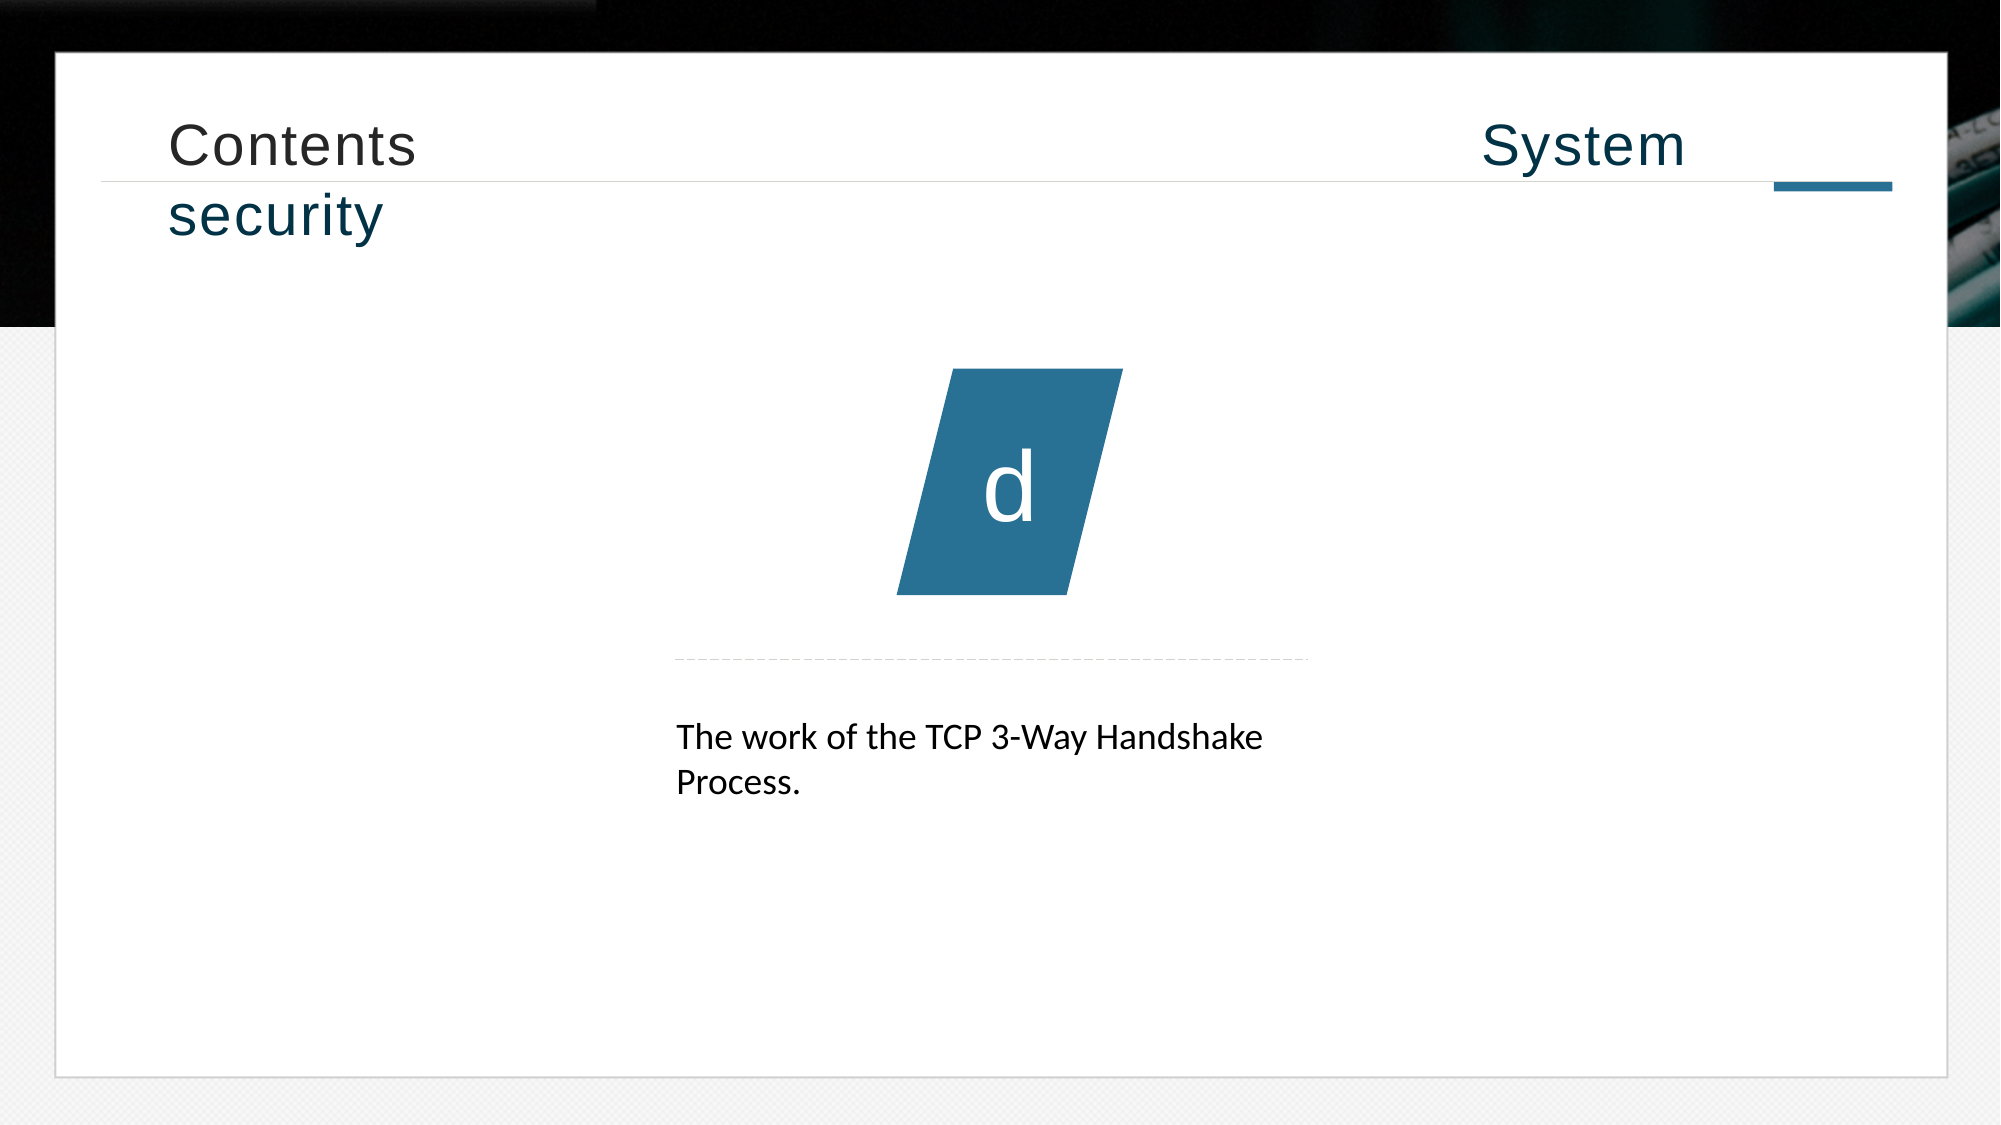

Contents                                                          System security
d
The work of the TCP 3-Way Handshake Process.